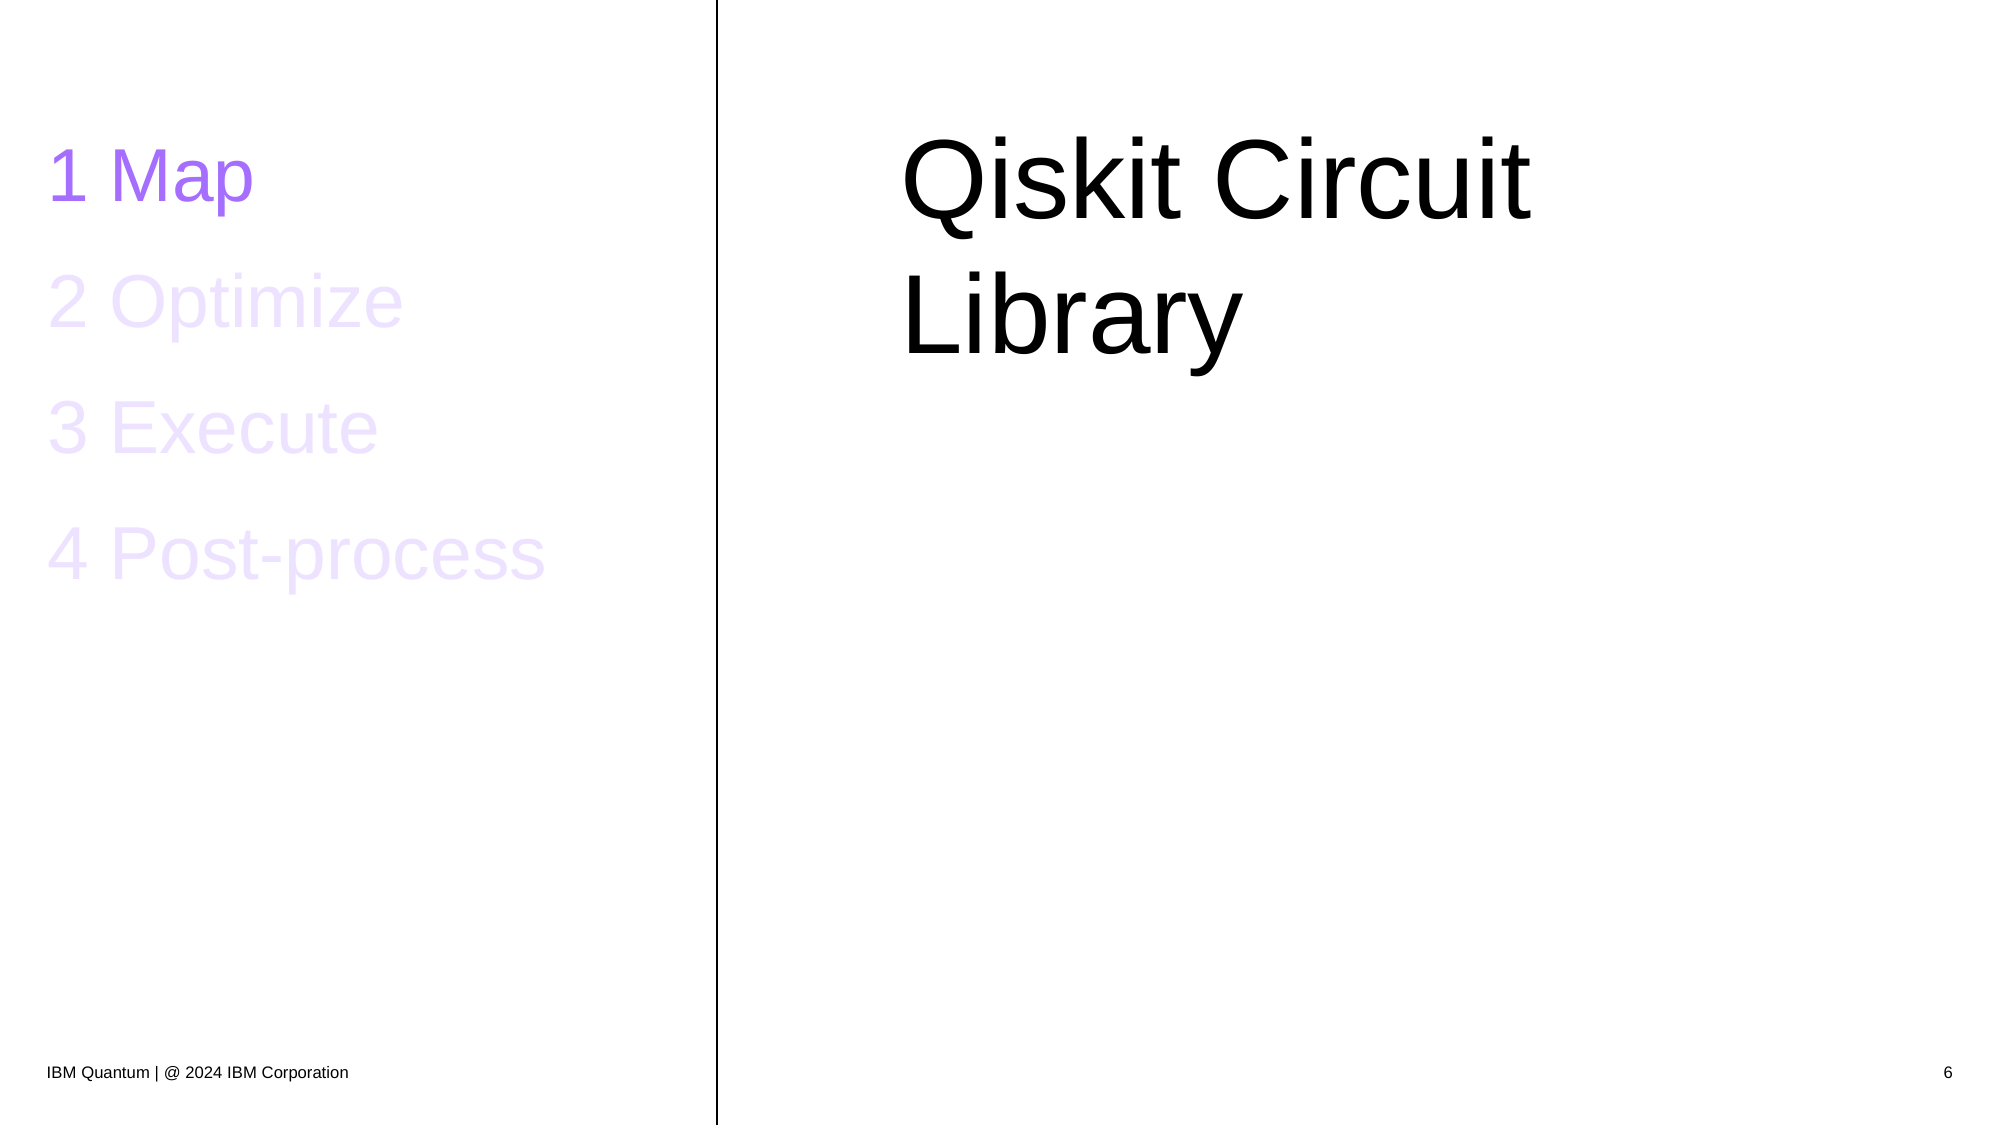

Qiskit Circuit Library
# 1 Map 2 Optimize 3 Execute 4 Post-process

IBM Quantum | @ 2024 IBM Corporation
6